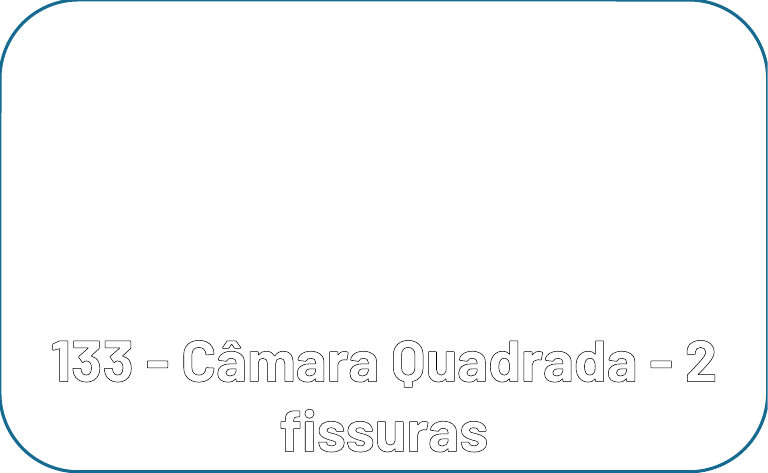

133 - Câmara Quadrada - 2 fissuras